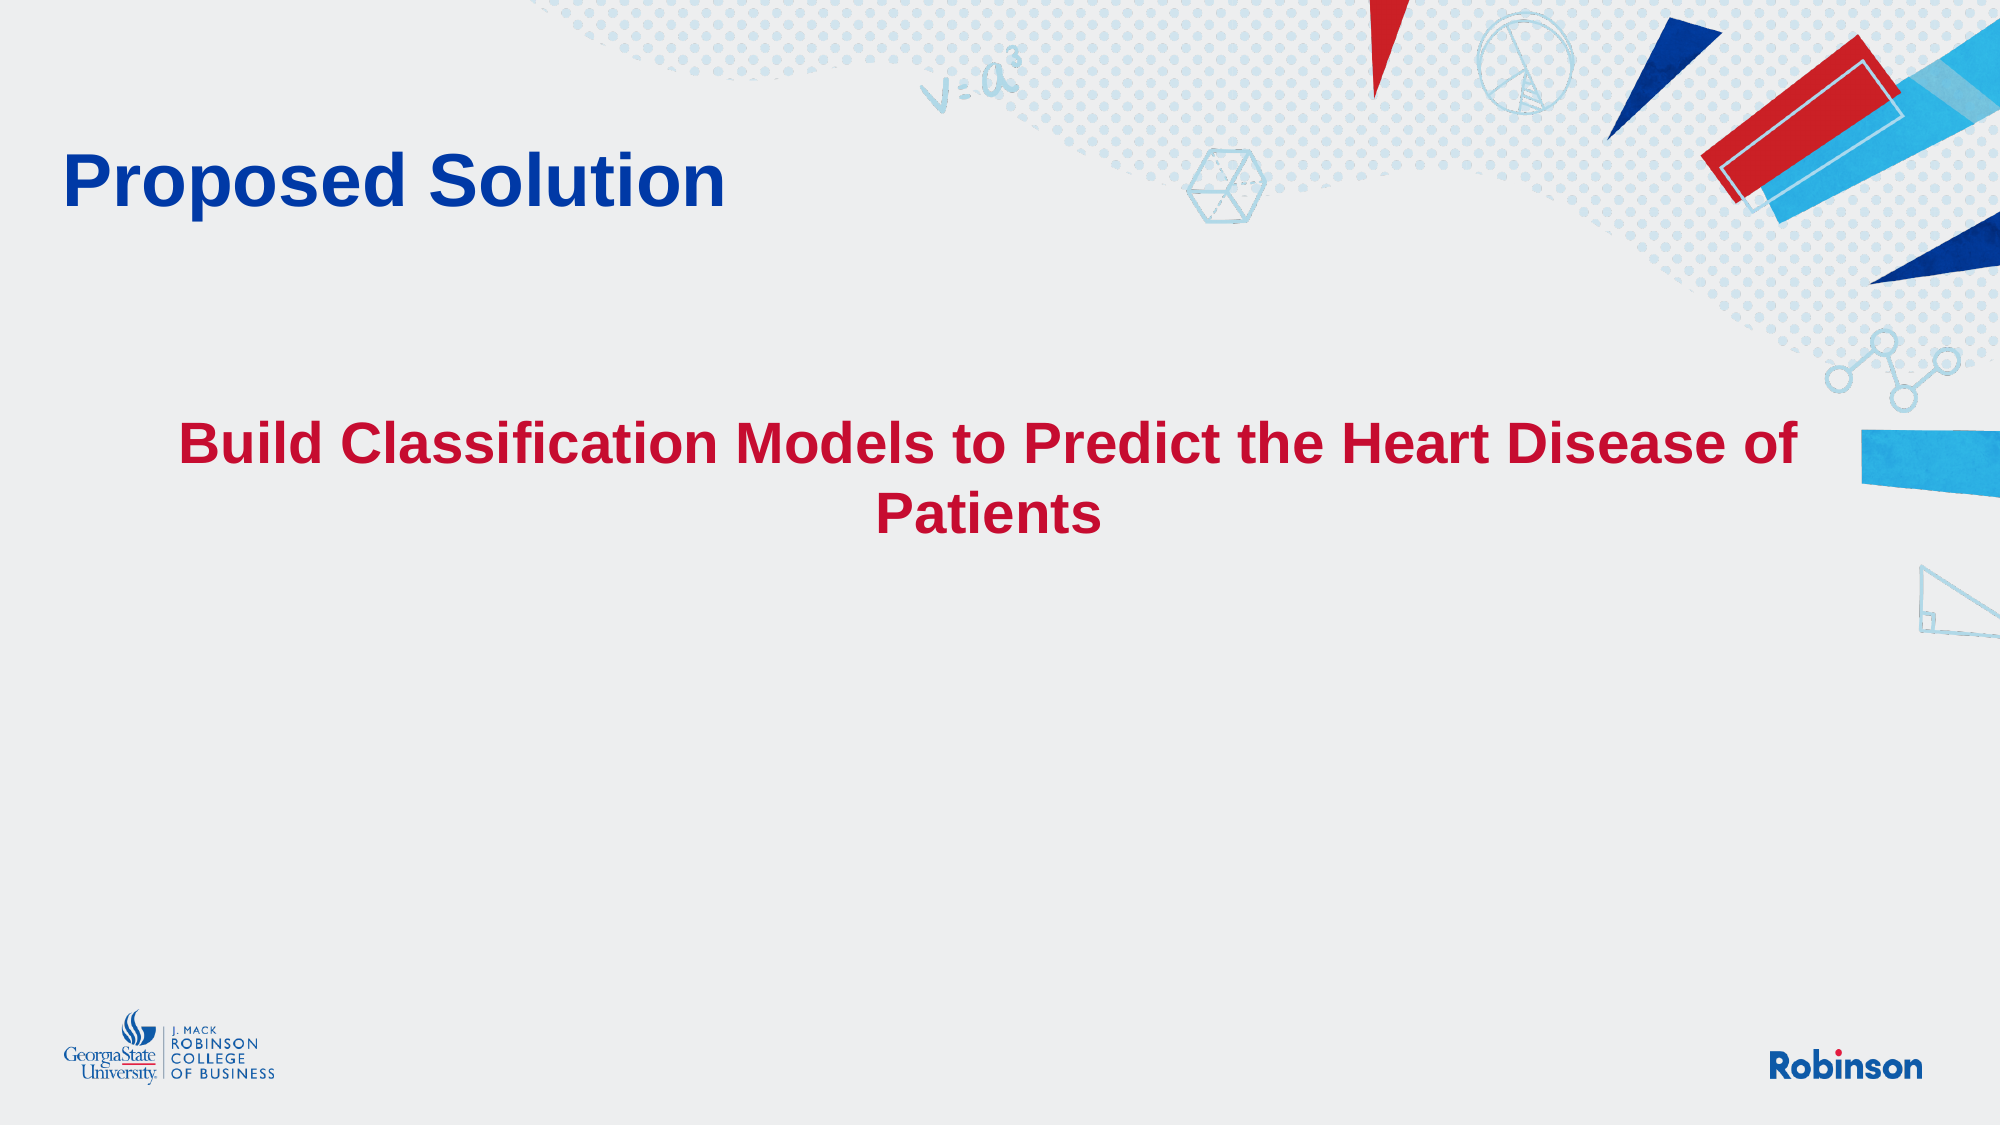

# Proposed Solution
Build Classification Models to Predict the Heart Disease of Patients